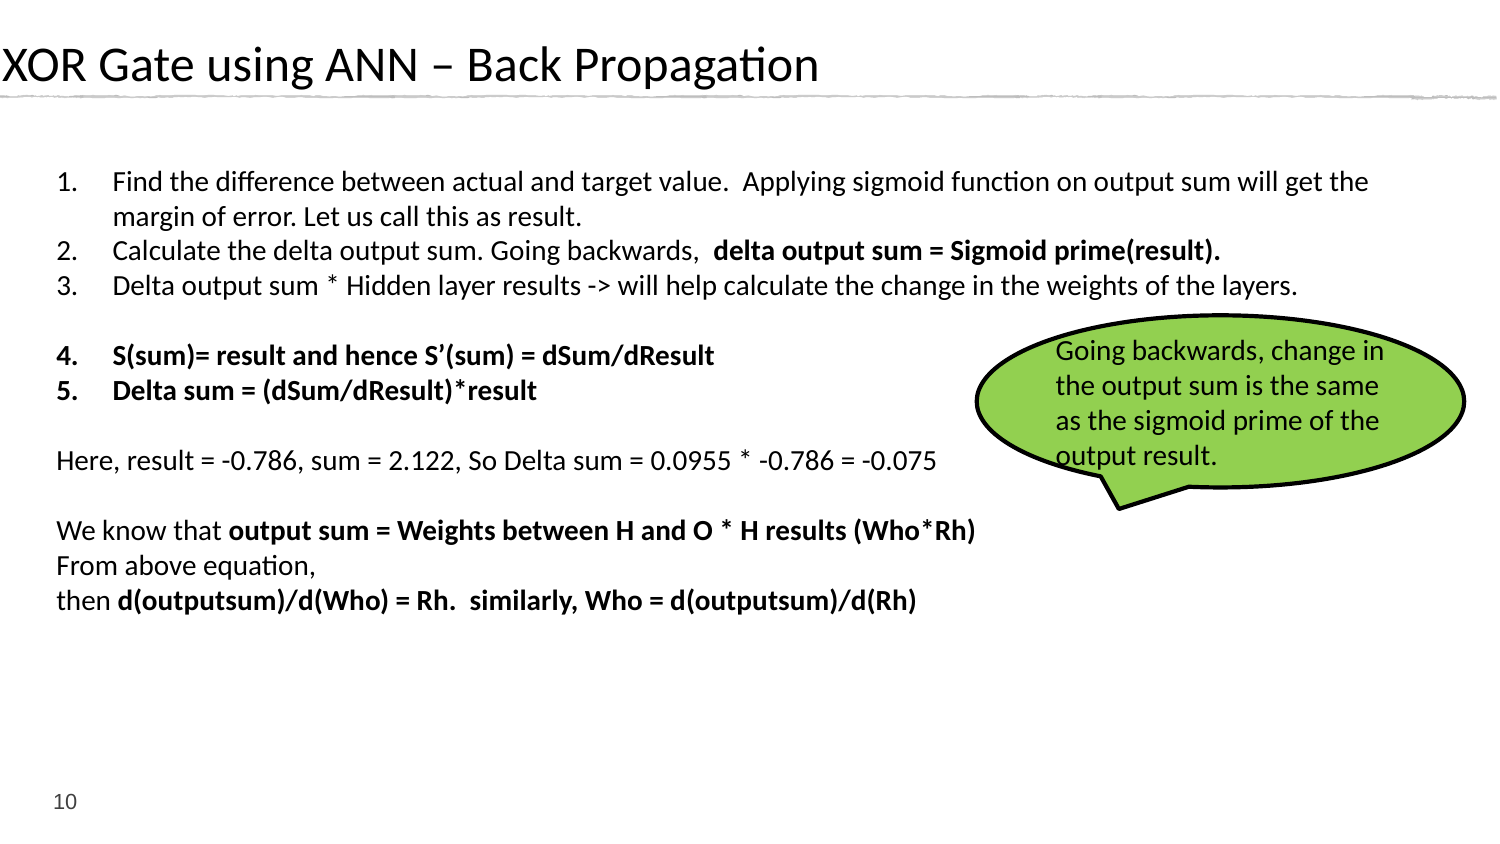

XOR Gate using ANN – Back Propagation

Find the difference between actual and target value.  Applying sigmoid function on output sum will get the margin of error. Let us call this as result.
Calculate the delta output sum. Going backwards,  delta output sum = Sigmoid prime(result).
Delta output sum * Hidden layer results -> will help calculate the change in the weights of the layers.

S(sum)= result and hence S’(sum) = dSum/dResult
Delta sum = (dSum/dResult)*result

Here, result = -0.786, sum = 2.122, So Delta sum = 0.0955 * -0.786 = -0.075

We know that output sum = Weights between H and O * H results (Who*Rh)
From above equation,
then d(outputsum)/d(Who) = Rh.  similarly, Who = d(outputsum)/d(Rh)
Going backwards, change in the output sum is the same as the sigmoid prime of the output result.
10